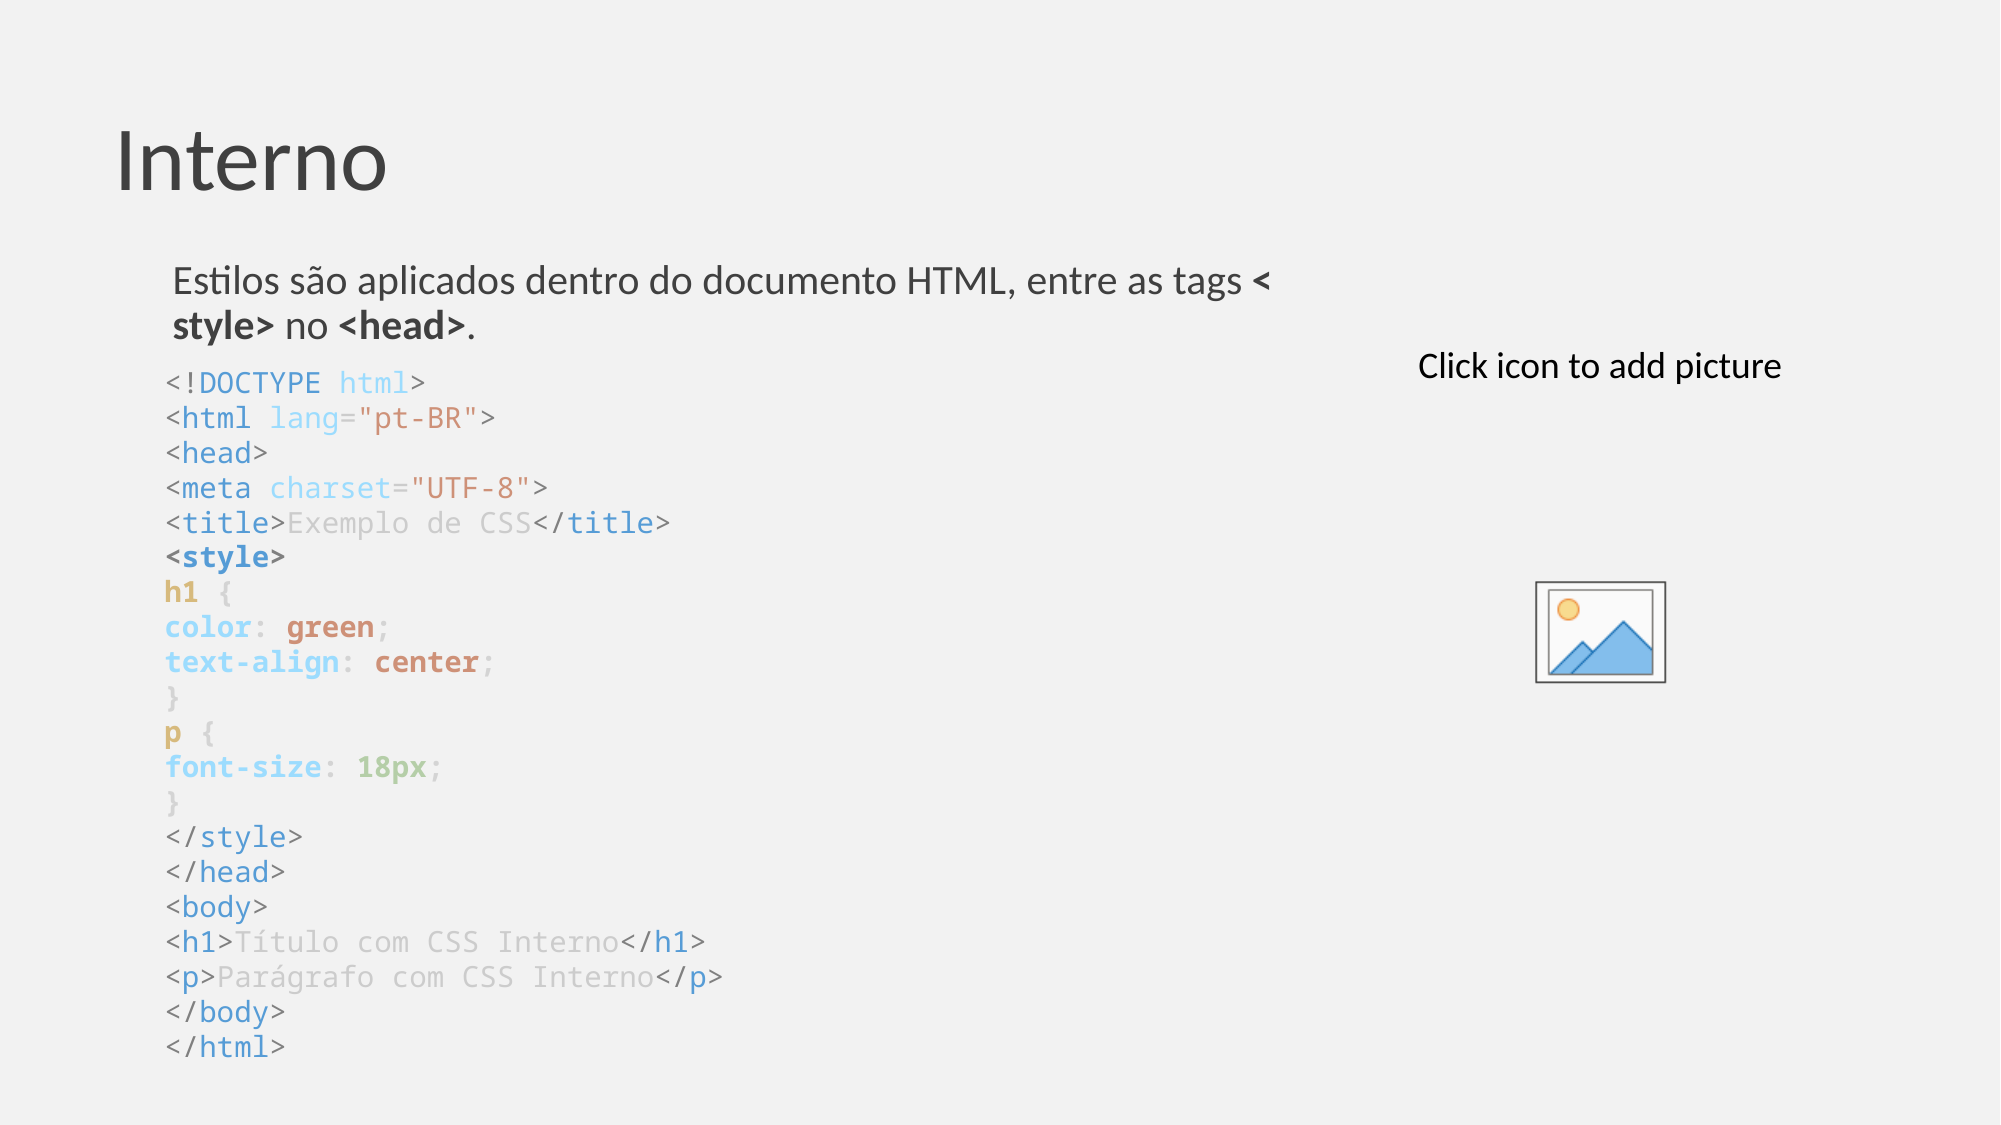

# Interno
Estilos são aplicados dentro do documento HTML, entre as tags <style> no <head>.

<!DOCTYPE html>
<html lang="pt-BR">
<head>
<meta charset="UTF-8">
<title>Exemplo de CSS</title>
<style>
h1 {
color: green;
text-align: center;
}
p {
font-size: 18px;
}
</style>
</head>
<body>
<h1>Título com CSS Interno</h1>
<p>Parágrafo com CSS Interno</p>
</body>
</html>